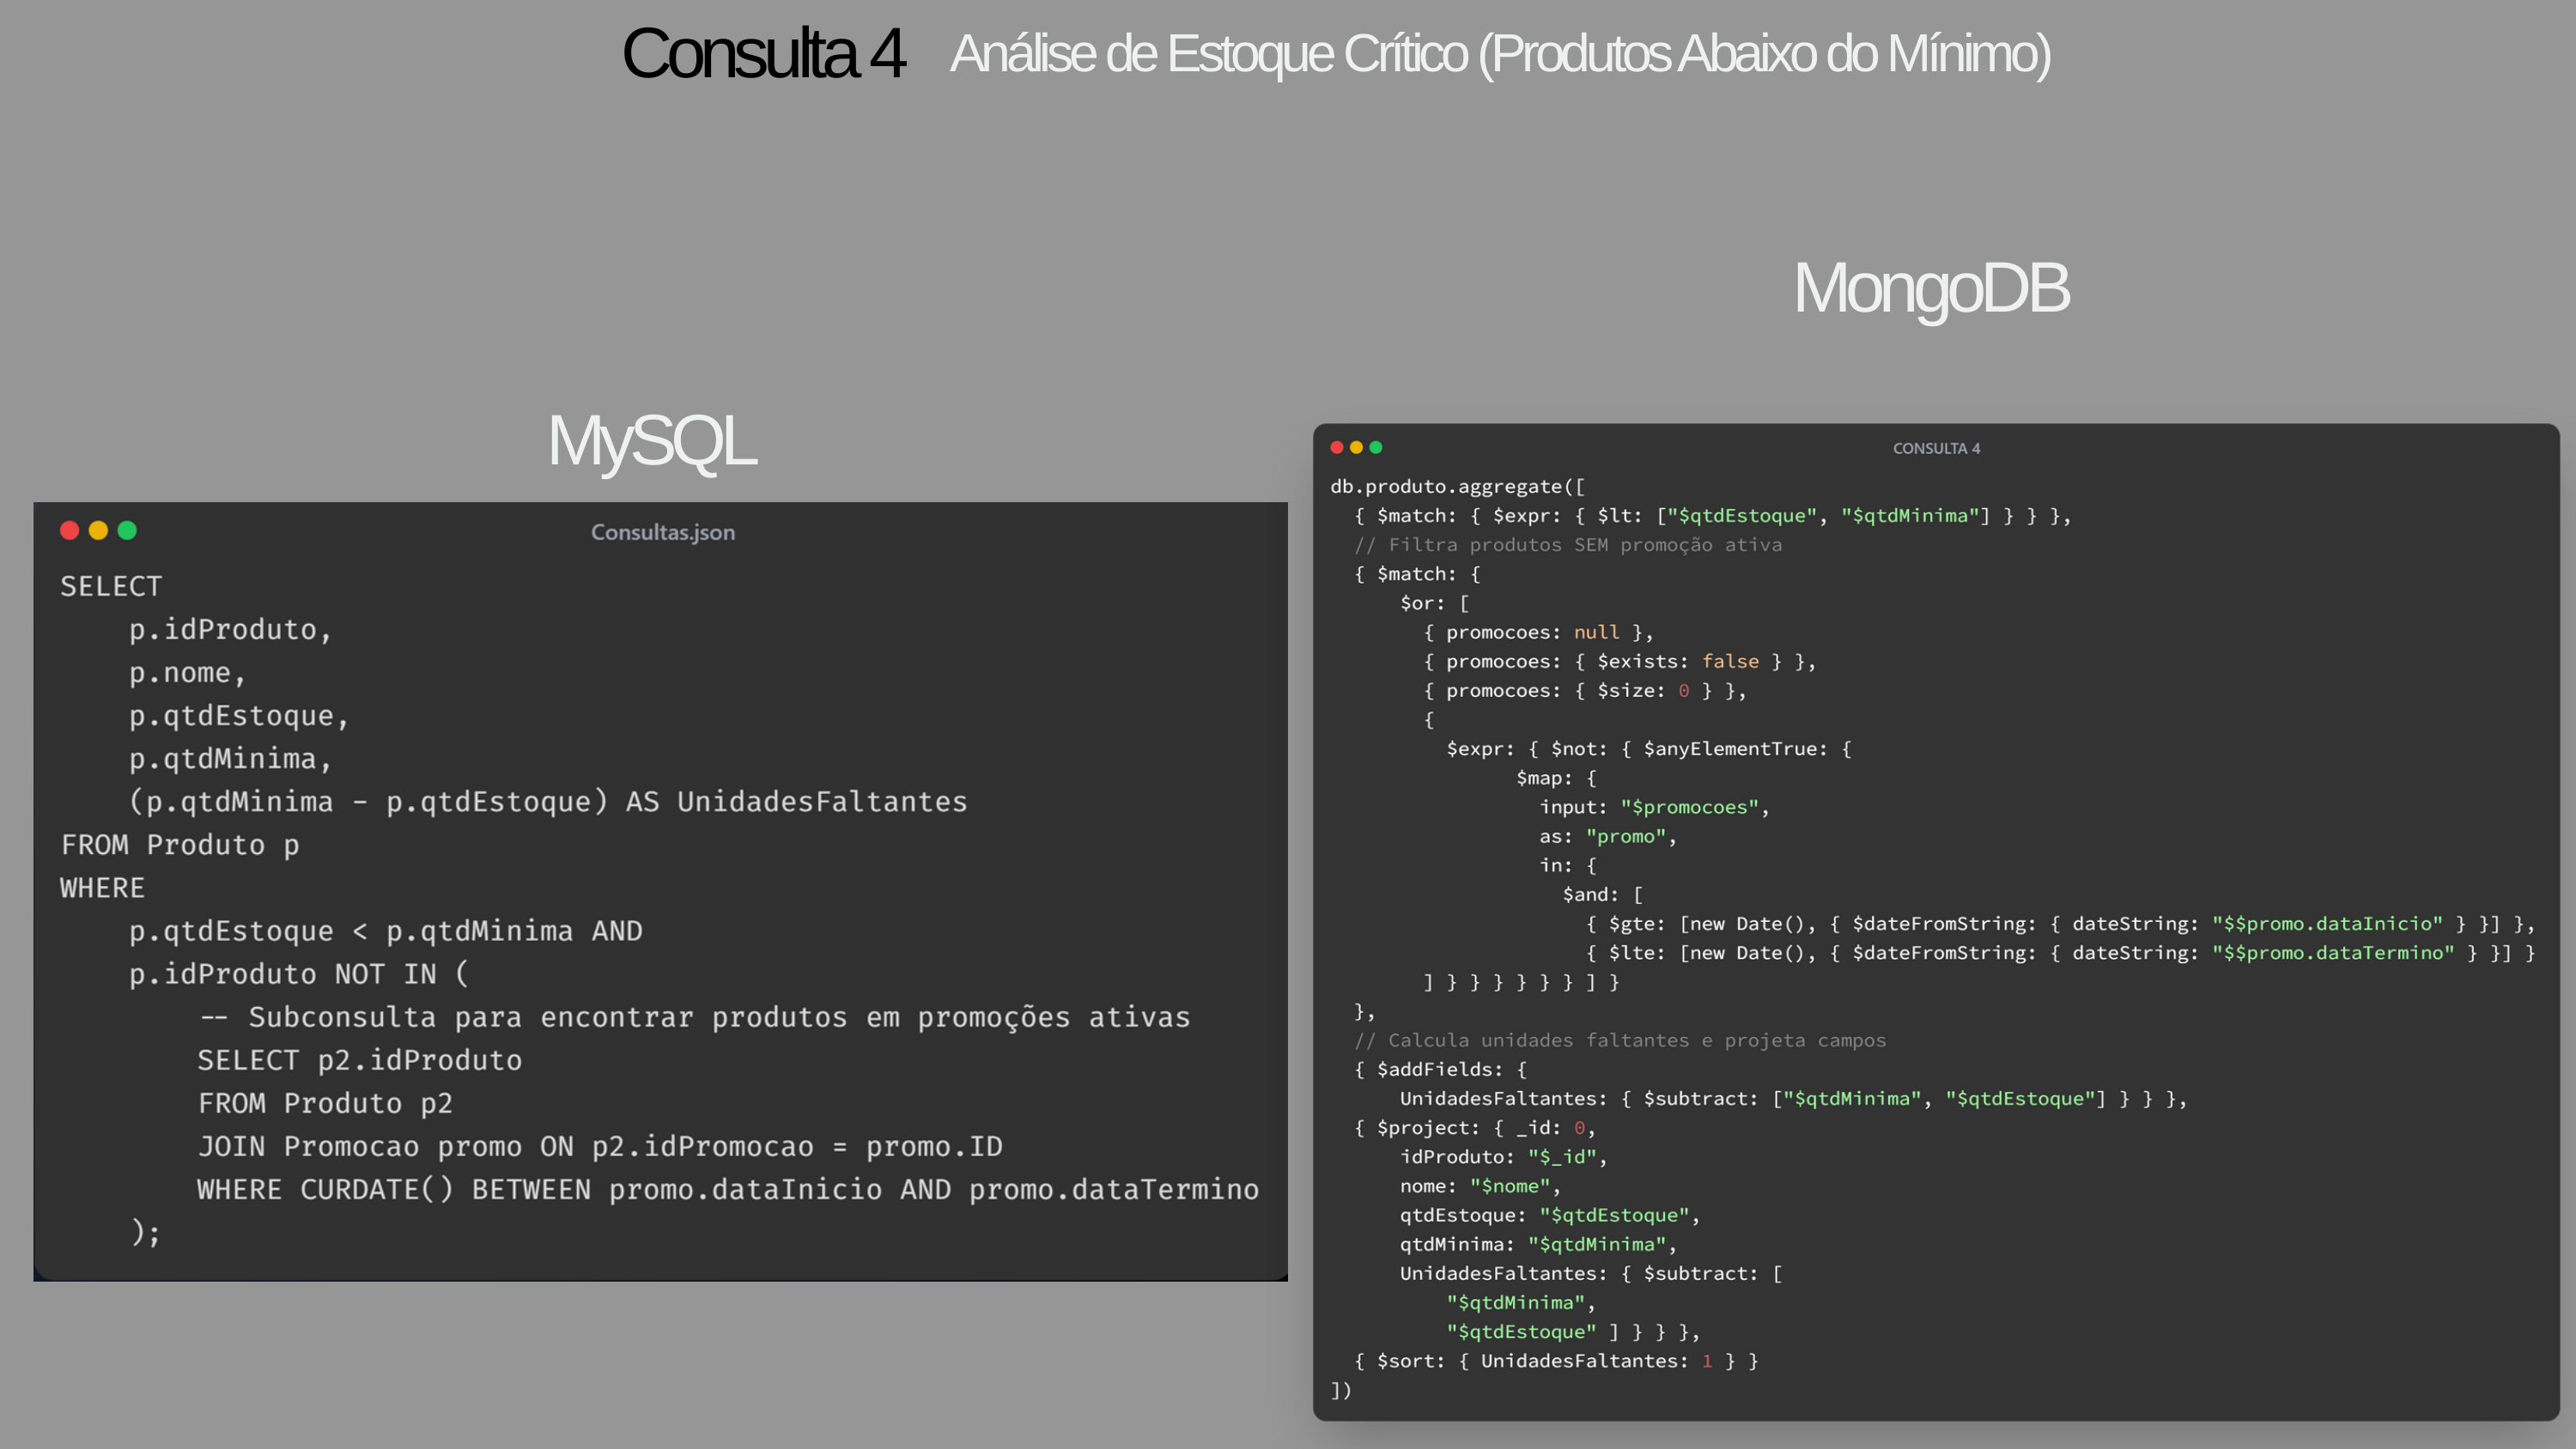

Consulta 4
Análise de Estoque Crítico (Produtos Abaixo do Mínimo)
MongoDB

MySQL